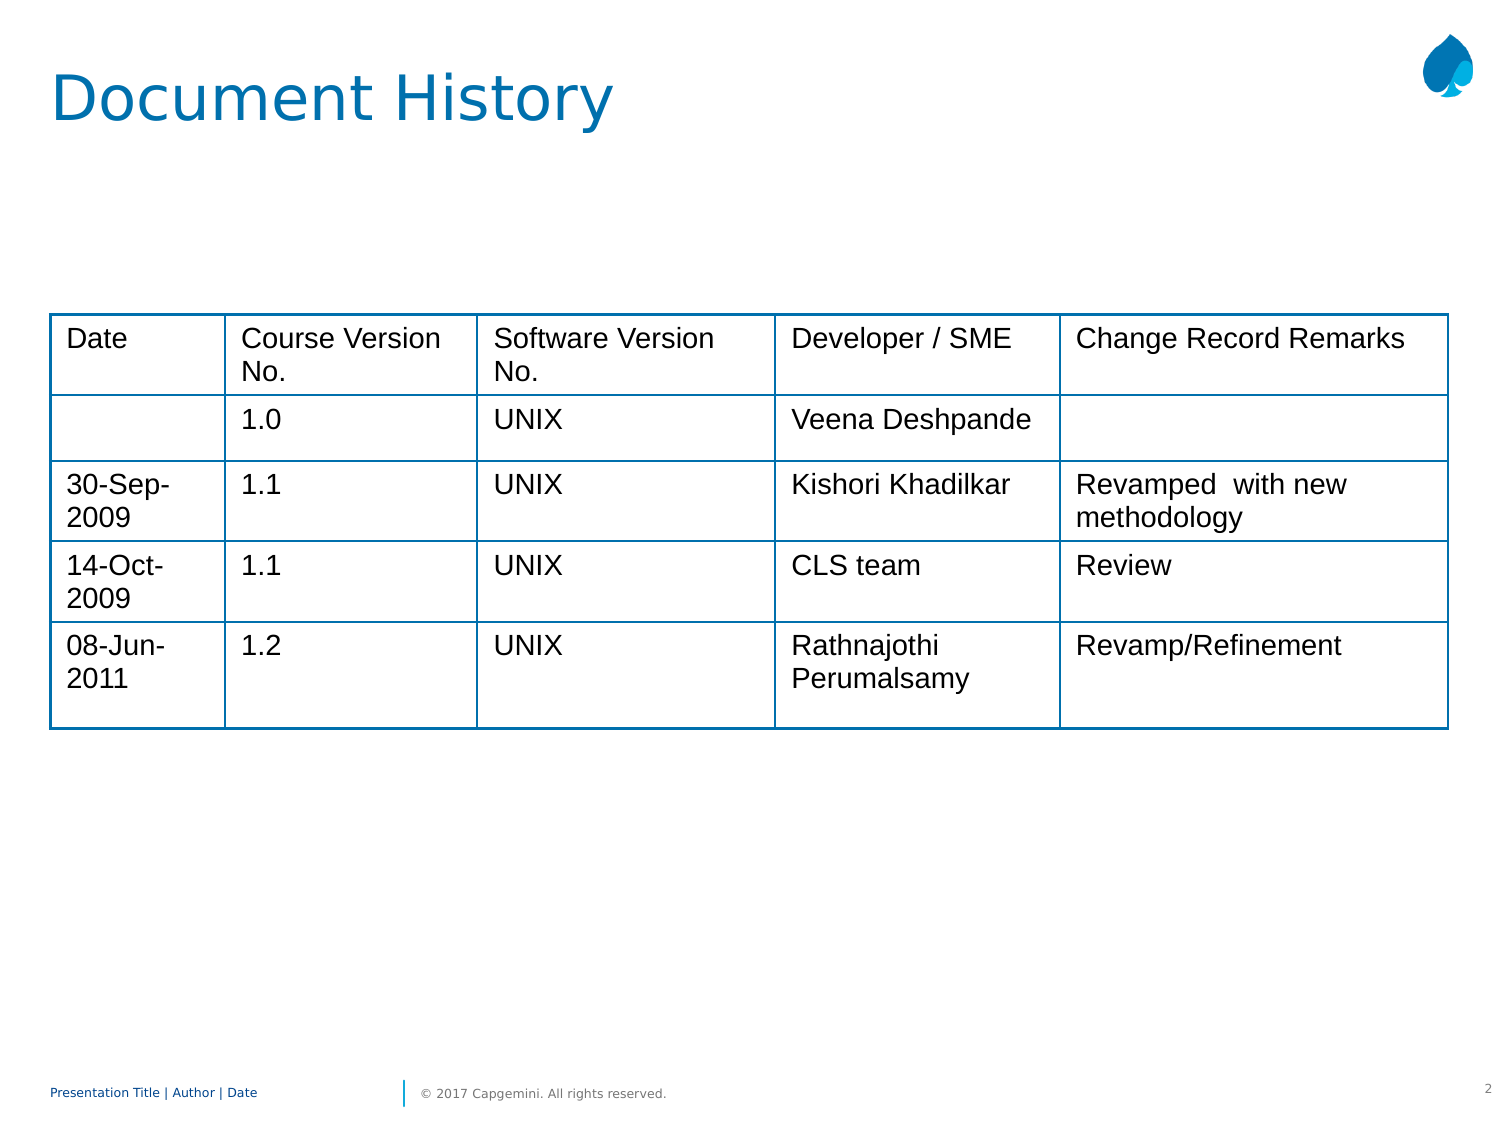

# Document History
| Date | Course Version No. | Software Version No. | Developer / SME | Change Record Remarks |
| --- | --- | --- | --- | --- |
|  | 1.0 | UNIX | Veena Deshpande |  |
| 30-Sep-2009 | 1.1 | UNIX | Kishori Khadilkar | Revamped with new methodology |
| 14-Oct-2009 | 1.1 | UNIX | CLS team | Review |
| 08-Jun-2011 | 1.2 | UNIX | Rathnajothi Perumalsamy | Revamp/Refinement |